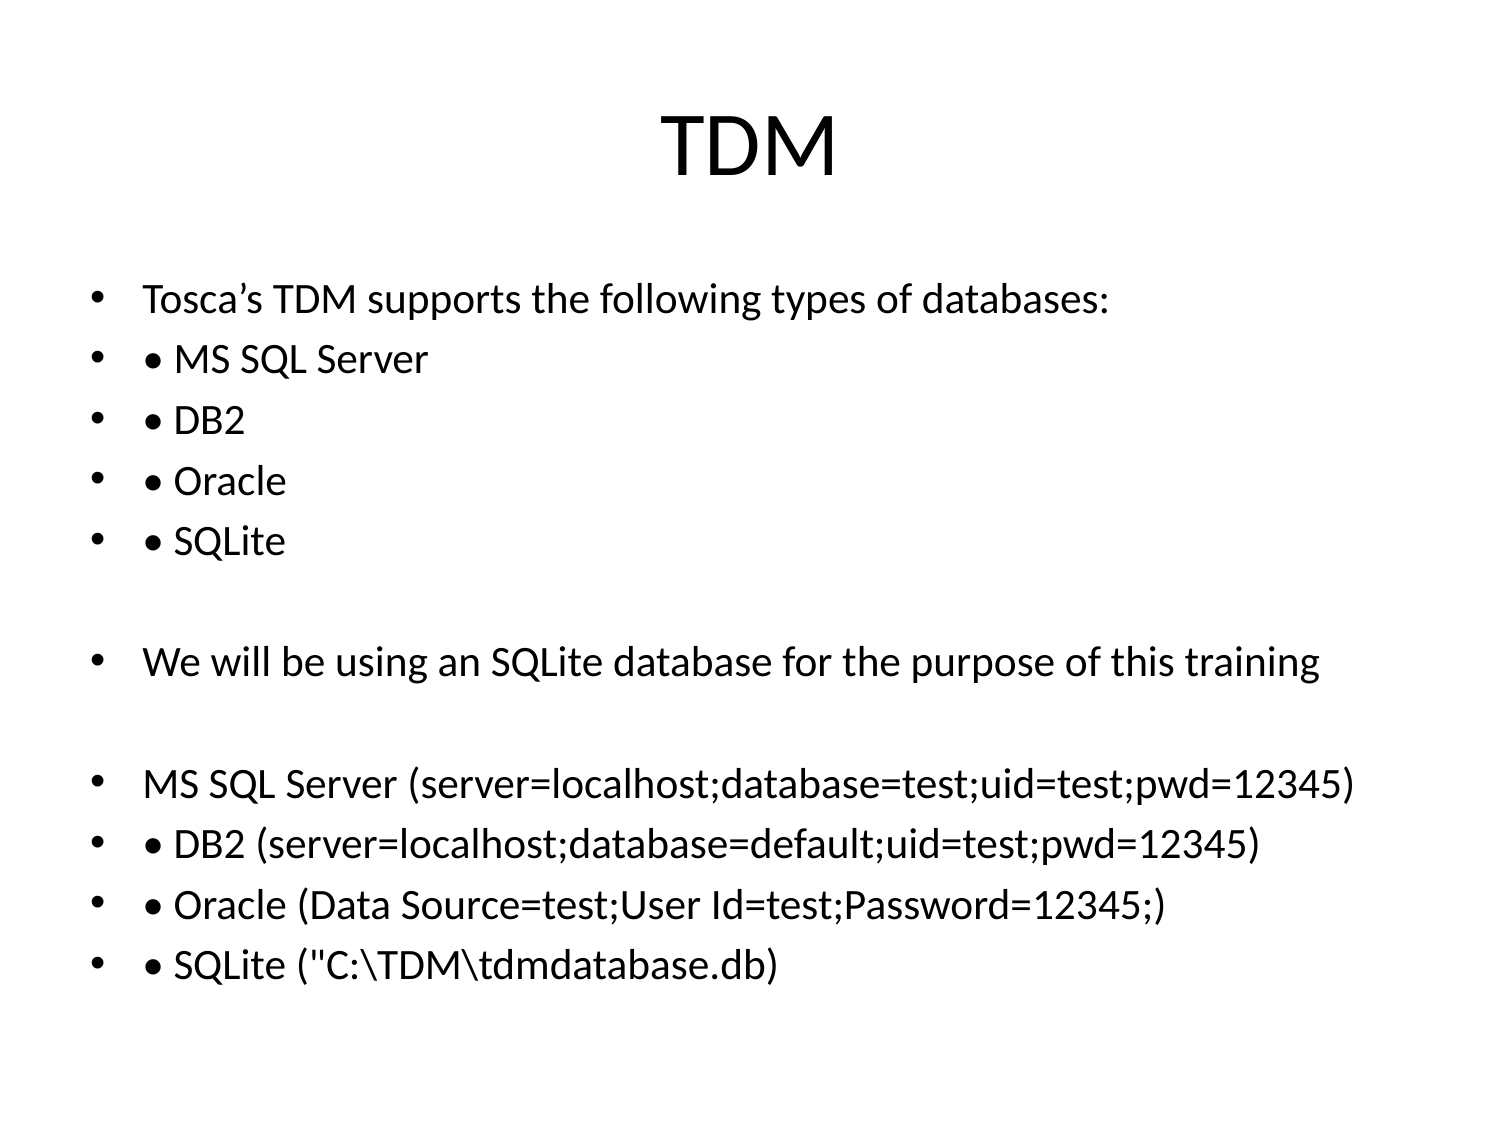

# TDM
Tosca’s TDM supports the following types of databases:
• MS SQL Server
• DB2
• Oracle
• SQLite

We will be using an SQLite database for the purpose of this training

MS SQL Server (server=localhost;database=test;uid=test;pwd=12345)
• DB2 (server=localhost;database=default;uid=test;pwd=12345)
• Oracle (Data Source=test;User Id=test;Password=12345;)
• SQLite ("C:\TDM\tdmdatabase.db)